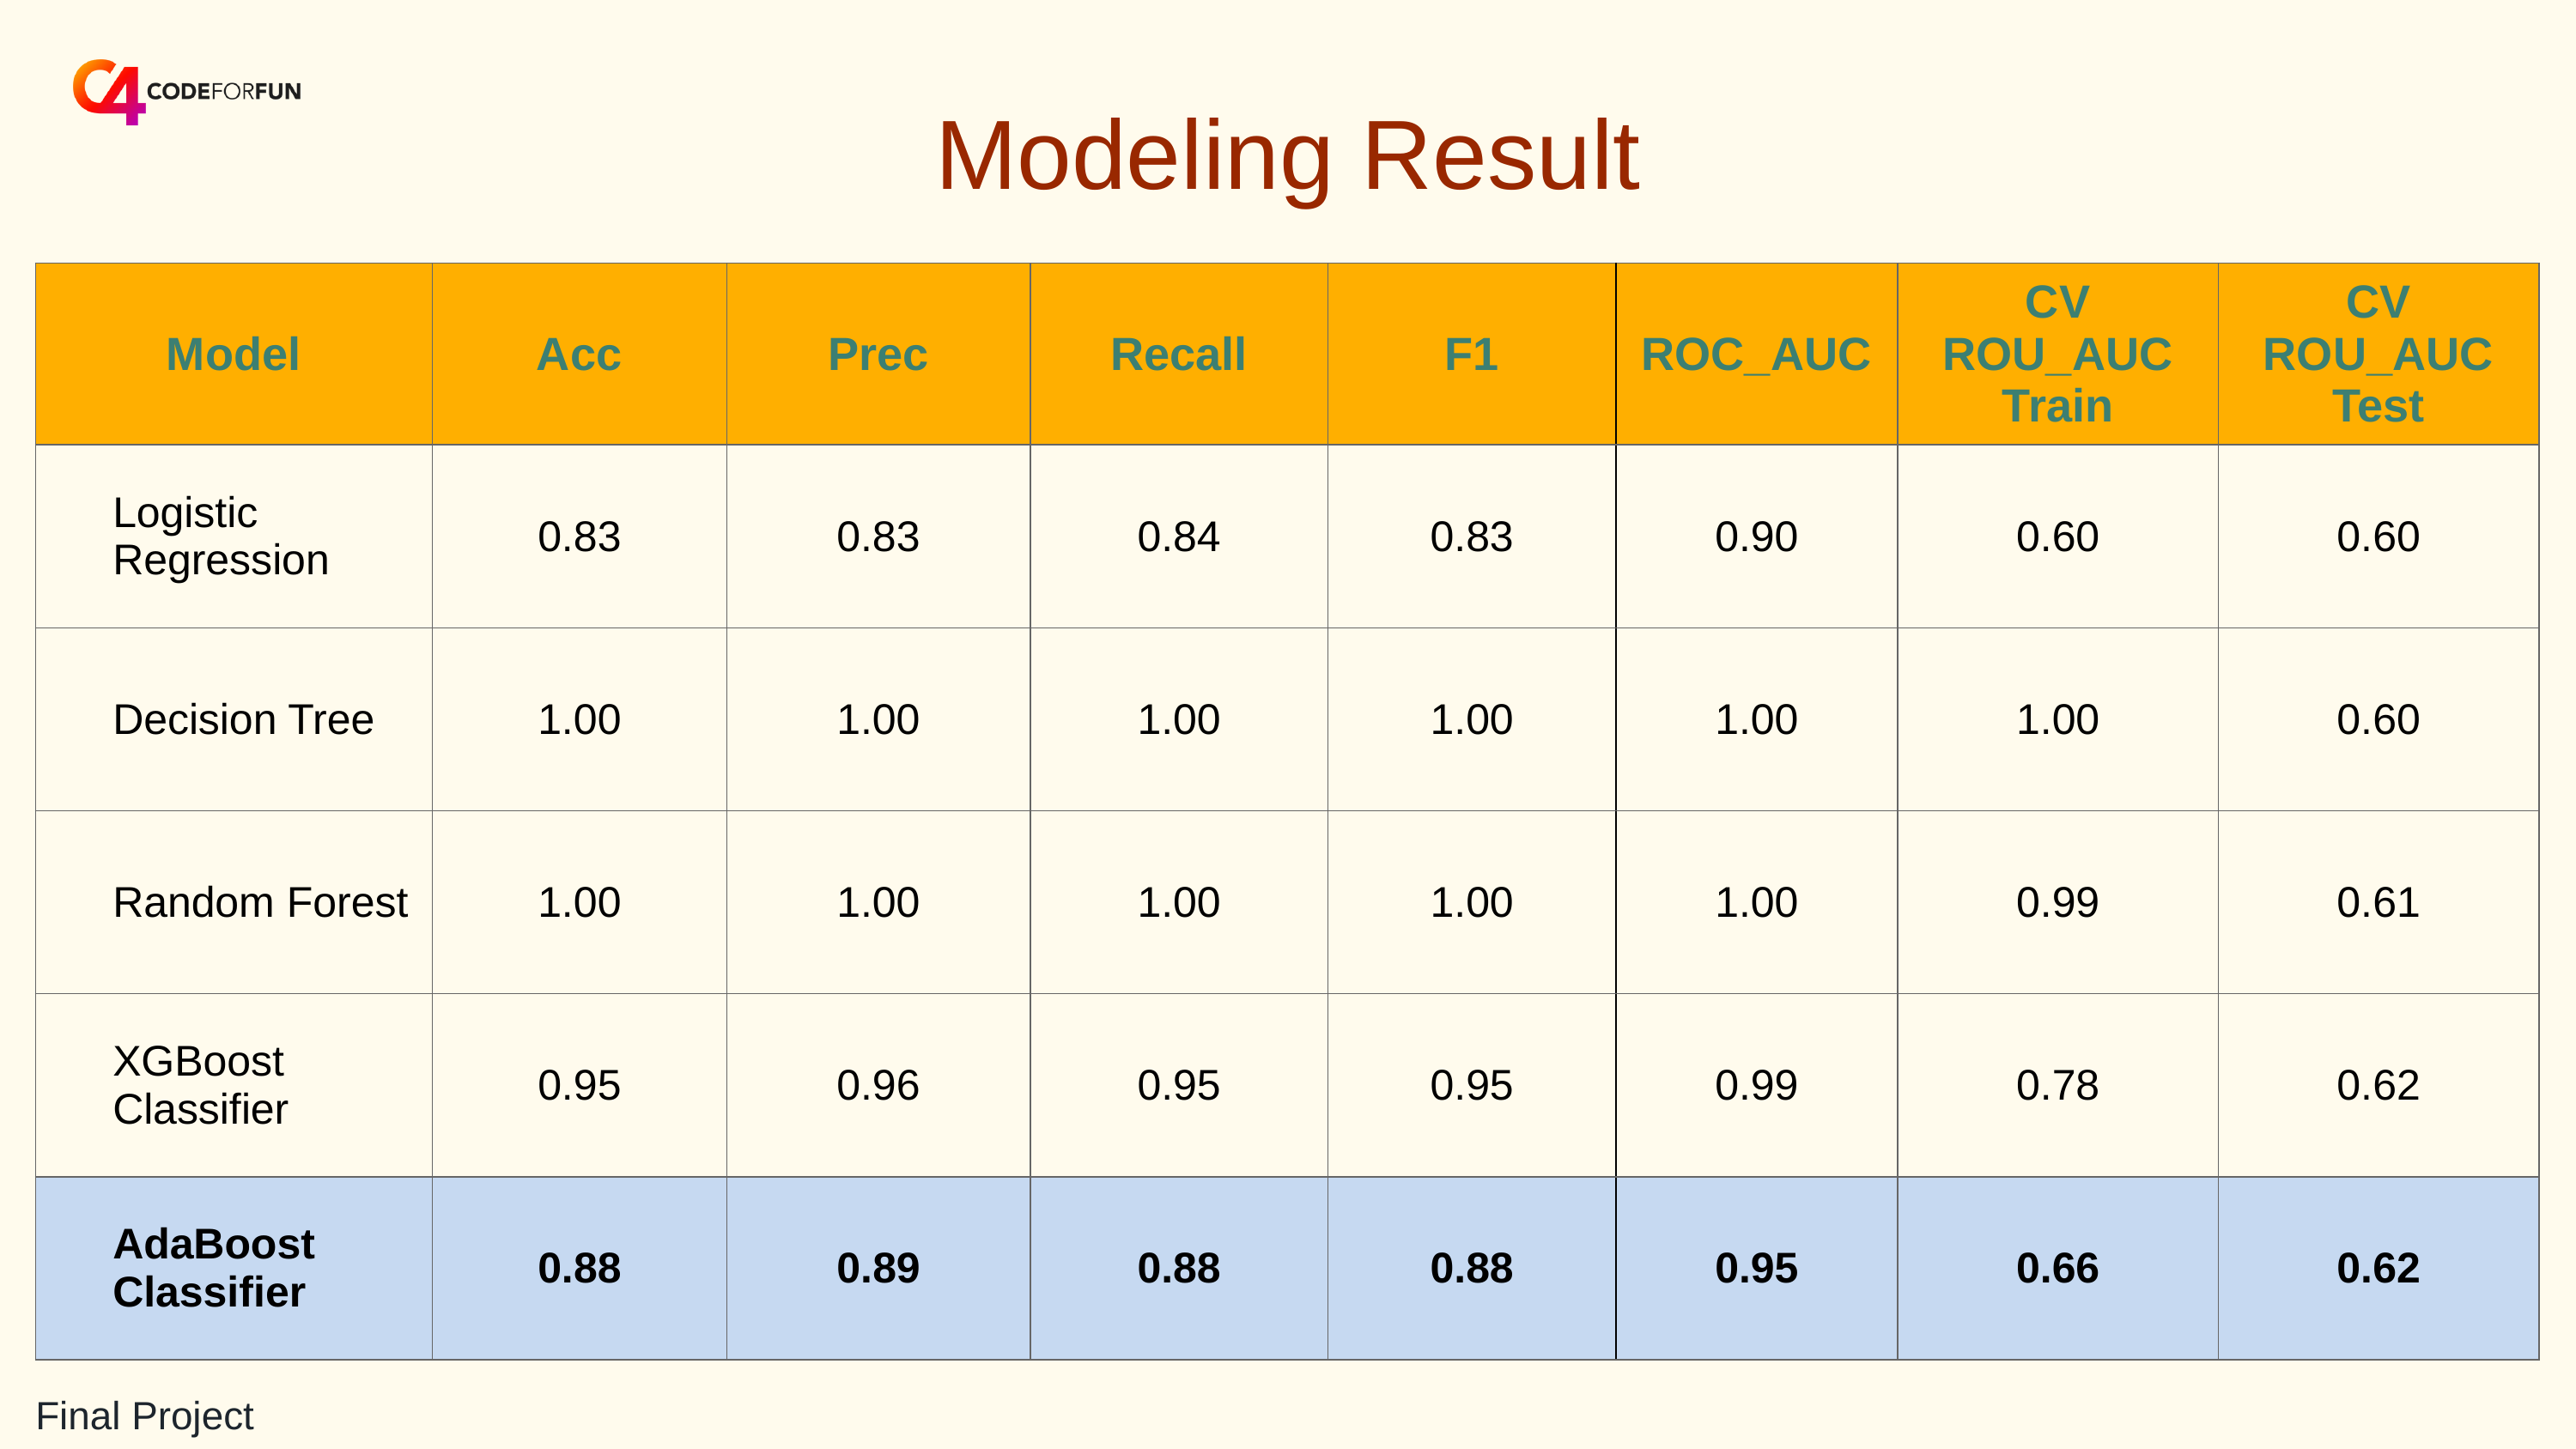

# Modeling Result
| Model | Acc | Prec | Recall | F1 | ROC\_AUC | CV ROU\_AUC Train | CV ROU\_AUC Test |
| --- | --- | --- | --- | --- | --- | --- | --- |
| Logistic Regression | 0.83 | 0.83 | 0.84 | 0.83 | 0.90 | 0.60 | 0.60 |
| Decision Tree | 1.00 | 1.00 | 1.00 | 1.00 | 1.00 | 1.00 | 0.60 |
| Random Forest | 1.00 | 1.00 | 1.00 | 1.00 | 1.00 | 0.99 | 0.61 |
| XGBoost Classifier | 0.95 | 0.96 | 0.95 | 0.95 | 0.99 | 0.78 | 0.62 |
| AdaBoost Classifier | 0.88 | 0.89 | 0.88 | 0.88 | 0.95 | 0.66 | 0.62 |
Final Project